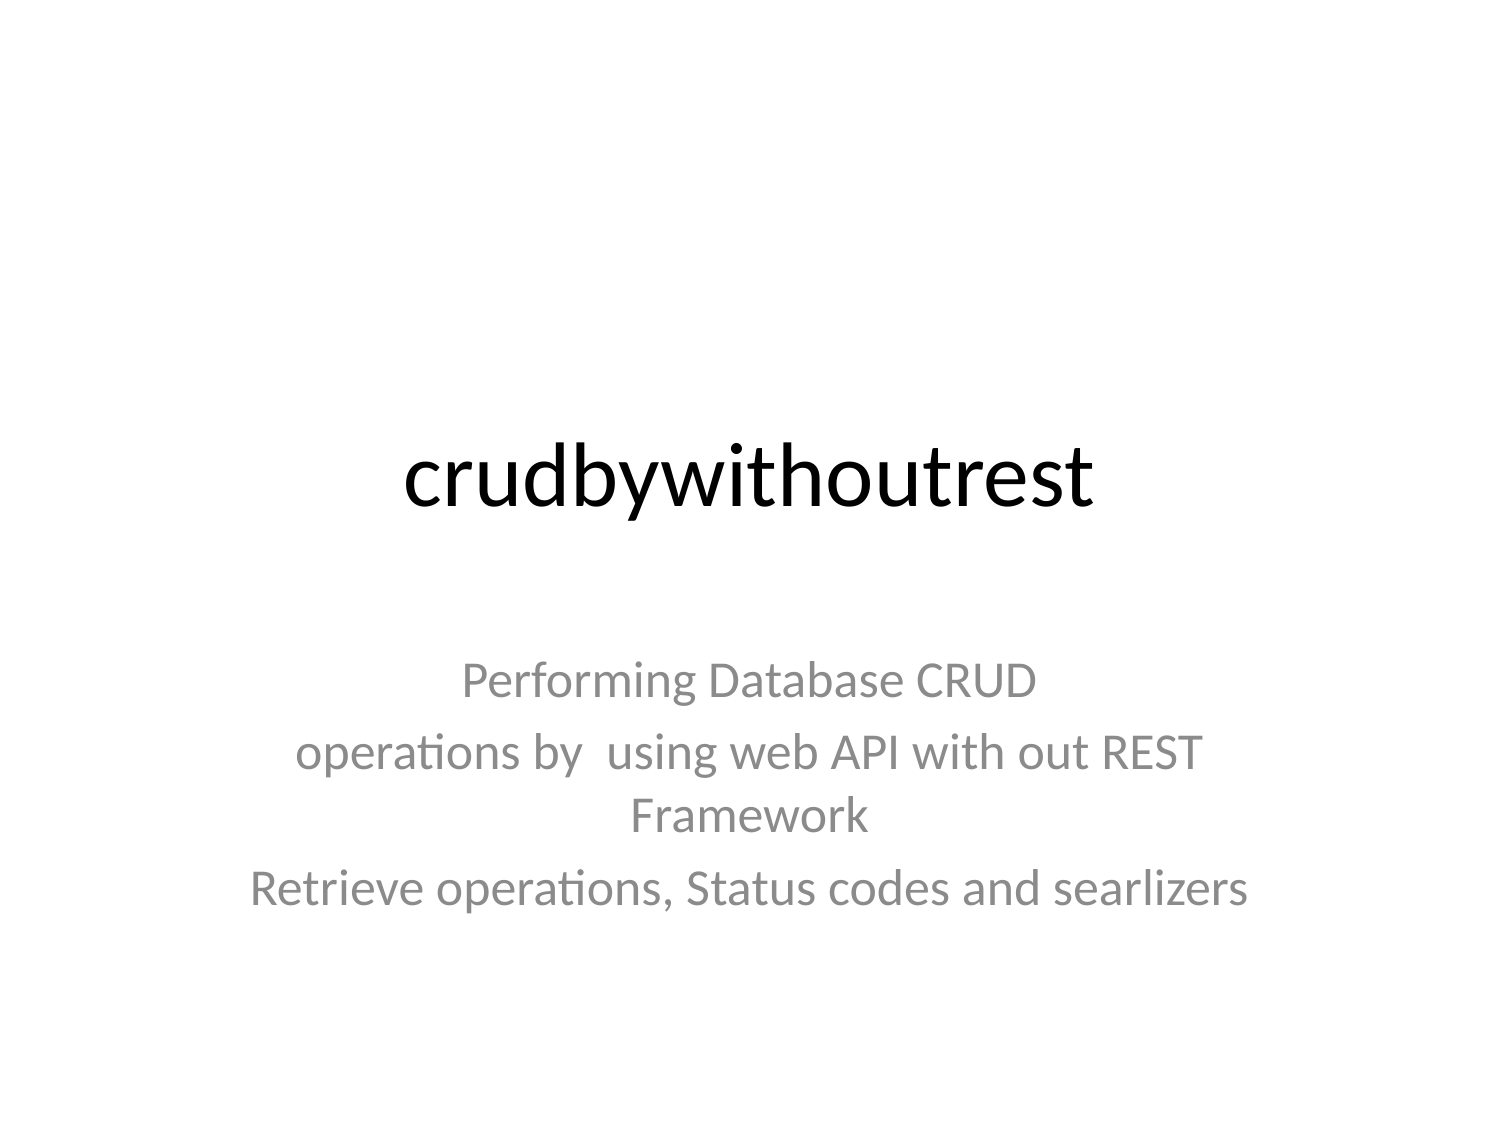

# crudbywithoutrest
Performing Database CRUD
operations by  using web API with out REST Framework
Retrieve operations, Status codes and searlizers